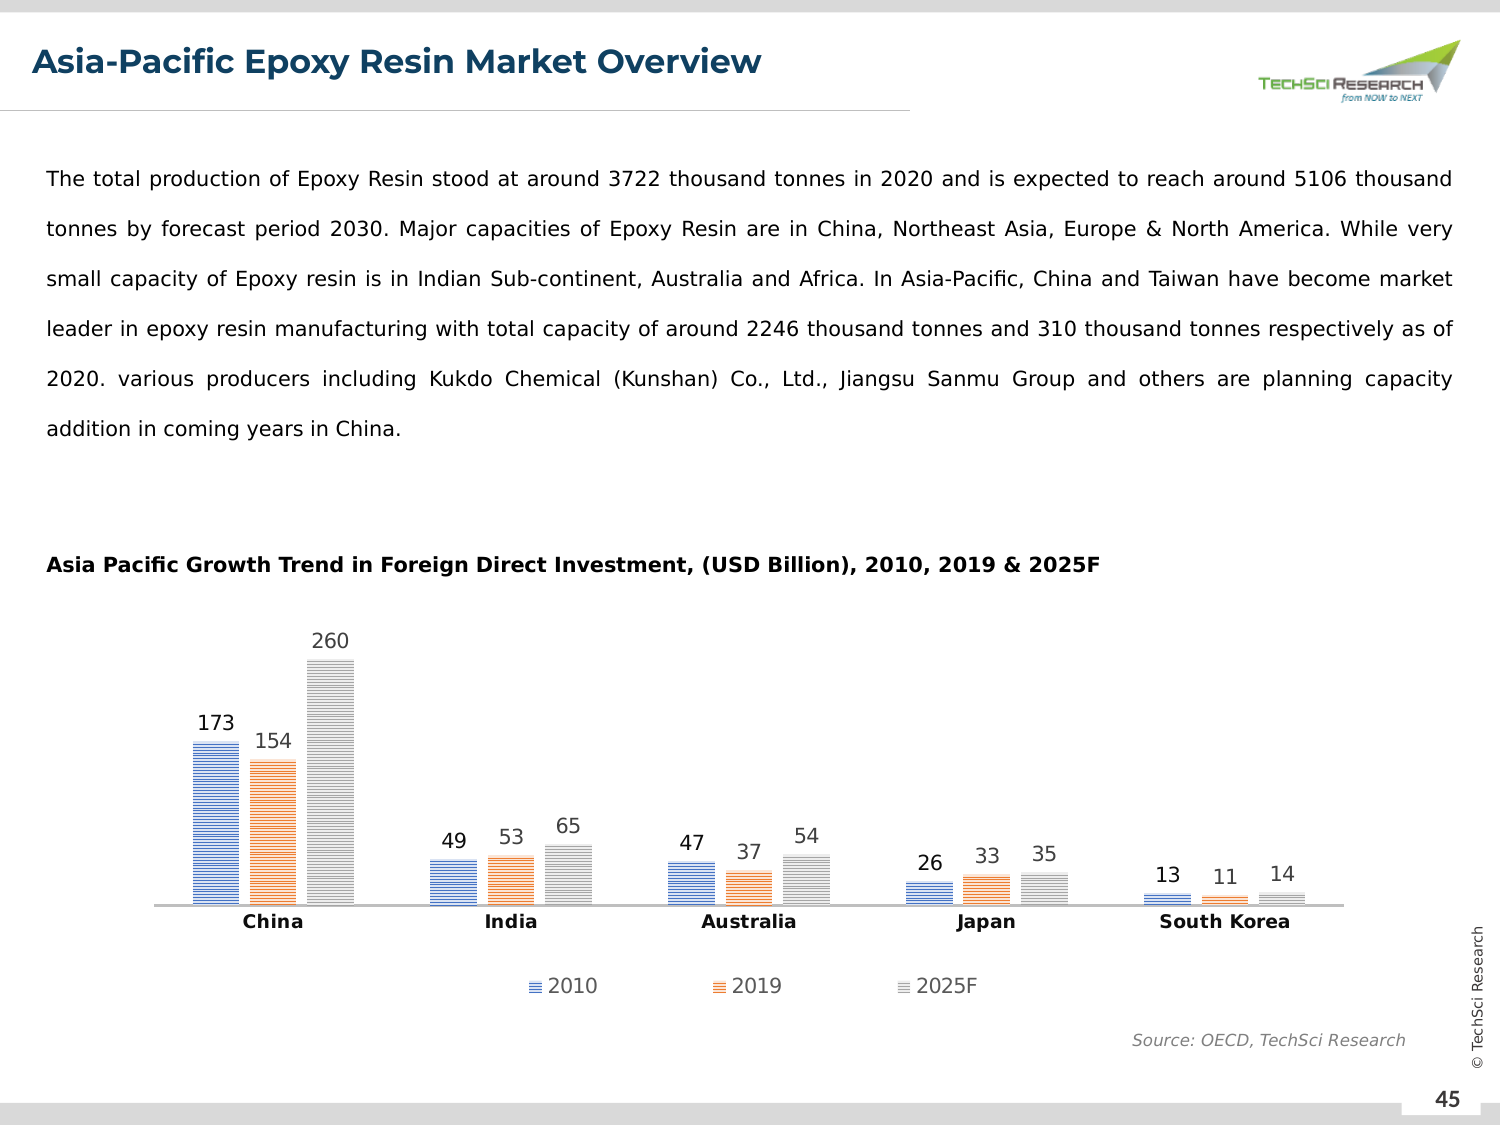

Asia-Pacific Epoxy Resin Market Overview
The total production of Epoxy Resin stood at around 3722 thousand tonnes in 2020 and is expected to reach around 5106 thousand tonnes by forecast period 2030. Major capacities of Epoxy Resin are in China, Northeast Asia, Europe & North America. While very small capacity of Epoxy resin is in Indian Sub-continent, Australia and Africa. In Asia-Pacific, China and Taiwan have become market leader in epoxy resin manufacturing with total capacity of around 2246 thousand tonnes and 310 thousand tonnes respectively as of 2020. various producers including Kukdo Chemical (Kunshan) Co., Ltd., Jiangsu Sanmu Group and others are planning capacity addition in coming years in China.
Asia Pacific Growth Trend in Foreign Direct Investment, (USD Billion), 2010, 2019 & 2025F

### Chart

| Category | 2010 | 2019 | 2025F |
|---|---|---|---|
| China | 173.0 | 154.0 | 260.0 |
| India | 49.0 | 53.0 | 65.0 |
| Australia | 47.0 | 37.0 | 54.0 |
| Japan | 26.0 | 33.0 | 35.0 |
| South Korea | 13.0 | 11.0 | 14.0 |
Source: OECD, TechSci Research